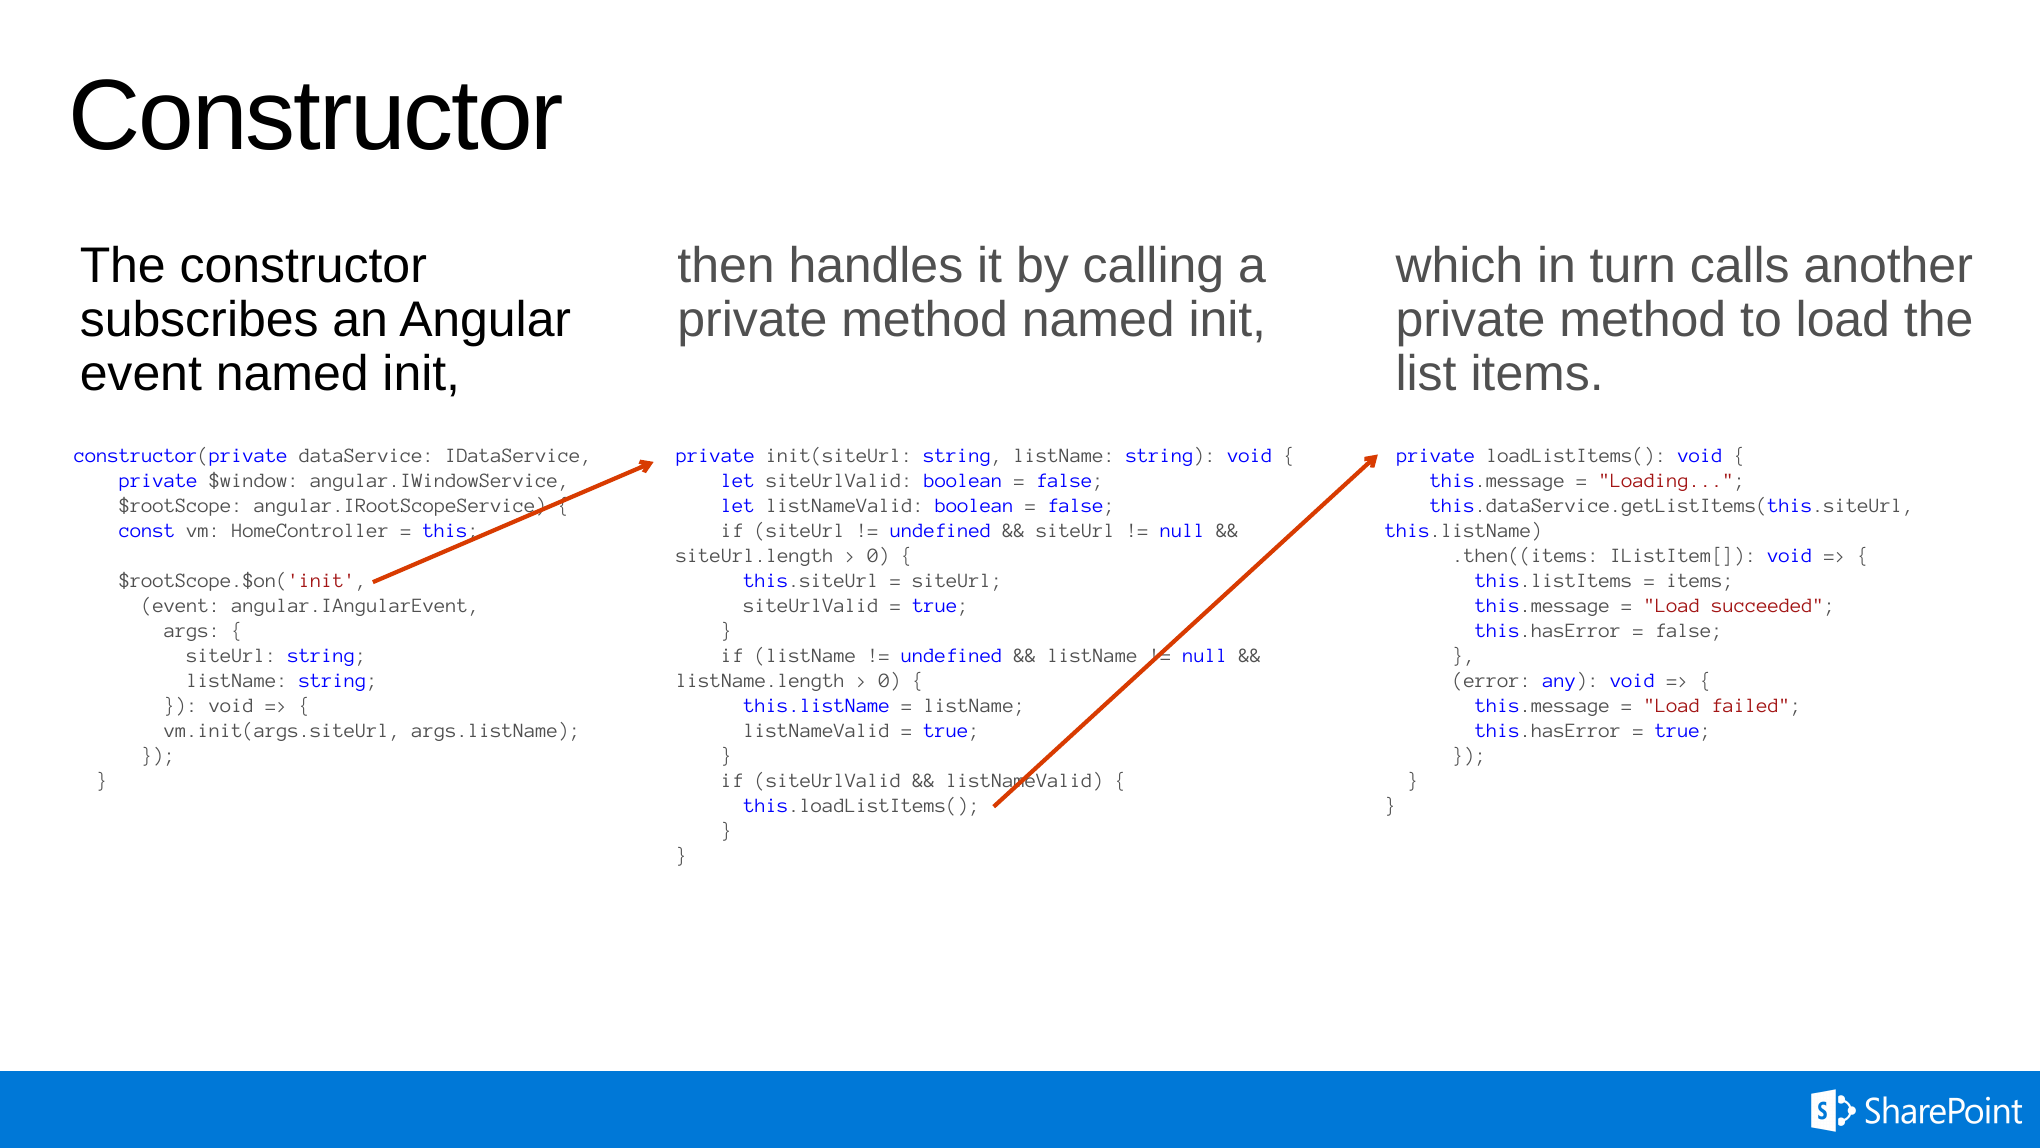

# Constructor
The constructor subscribes an Angular event named init,
then handles it by calling a private method named init,
which in turn calls another private method to load the list items.
constructor(private dataService: IDataService,
    private $window: angular.IWindowService,
    $rootScope: angular.IRootScopeService) {
    const vm: HomeController = this;

    $rootScope.$on('init',
      (event: angular.IAngularEvent,
        args: {
          siteUrl: string;
          listName: string;
        }): void => {
        vm.init(args.siteUrl, args.listName);
      });
  }
private init(siteUrl: string, listName: string): void {
    let siteUrlValid: boolean = false;
    let listNameValid: boolean = false;
    if (siteUrl != undefined && siteUrl != null && siteUrl.length > 0) {
      this.siteUrl = siteUrl;
      siteUrlValid = true;
    }
    if (listName != undefined && listName != null && listName.length > 0) {
      this.listName = listName;
      listNameValid = true;
    }
    if (siteUrlValid && listNameValid) {
      this.loadListItems();
    }
}
 private loadListItems(): void {
    this.message = "Loading...";
    this.dataService.getListItems(this.siteUrl, this.listName)
      .then((items: IListItem[]): void => {
        this.listItems = items;
        this.message = "Load succeeded";
        this.hasError = false;
      },
      (error: any): void => {
        this.message = "Load failed";
        this.hasError = true;
      });
  }
}